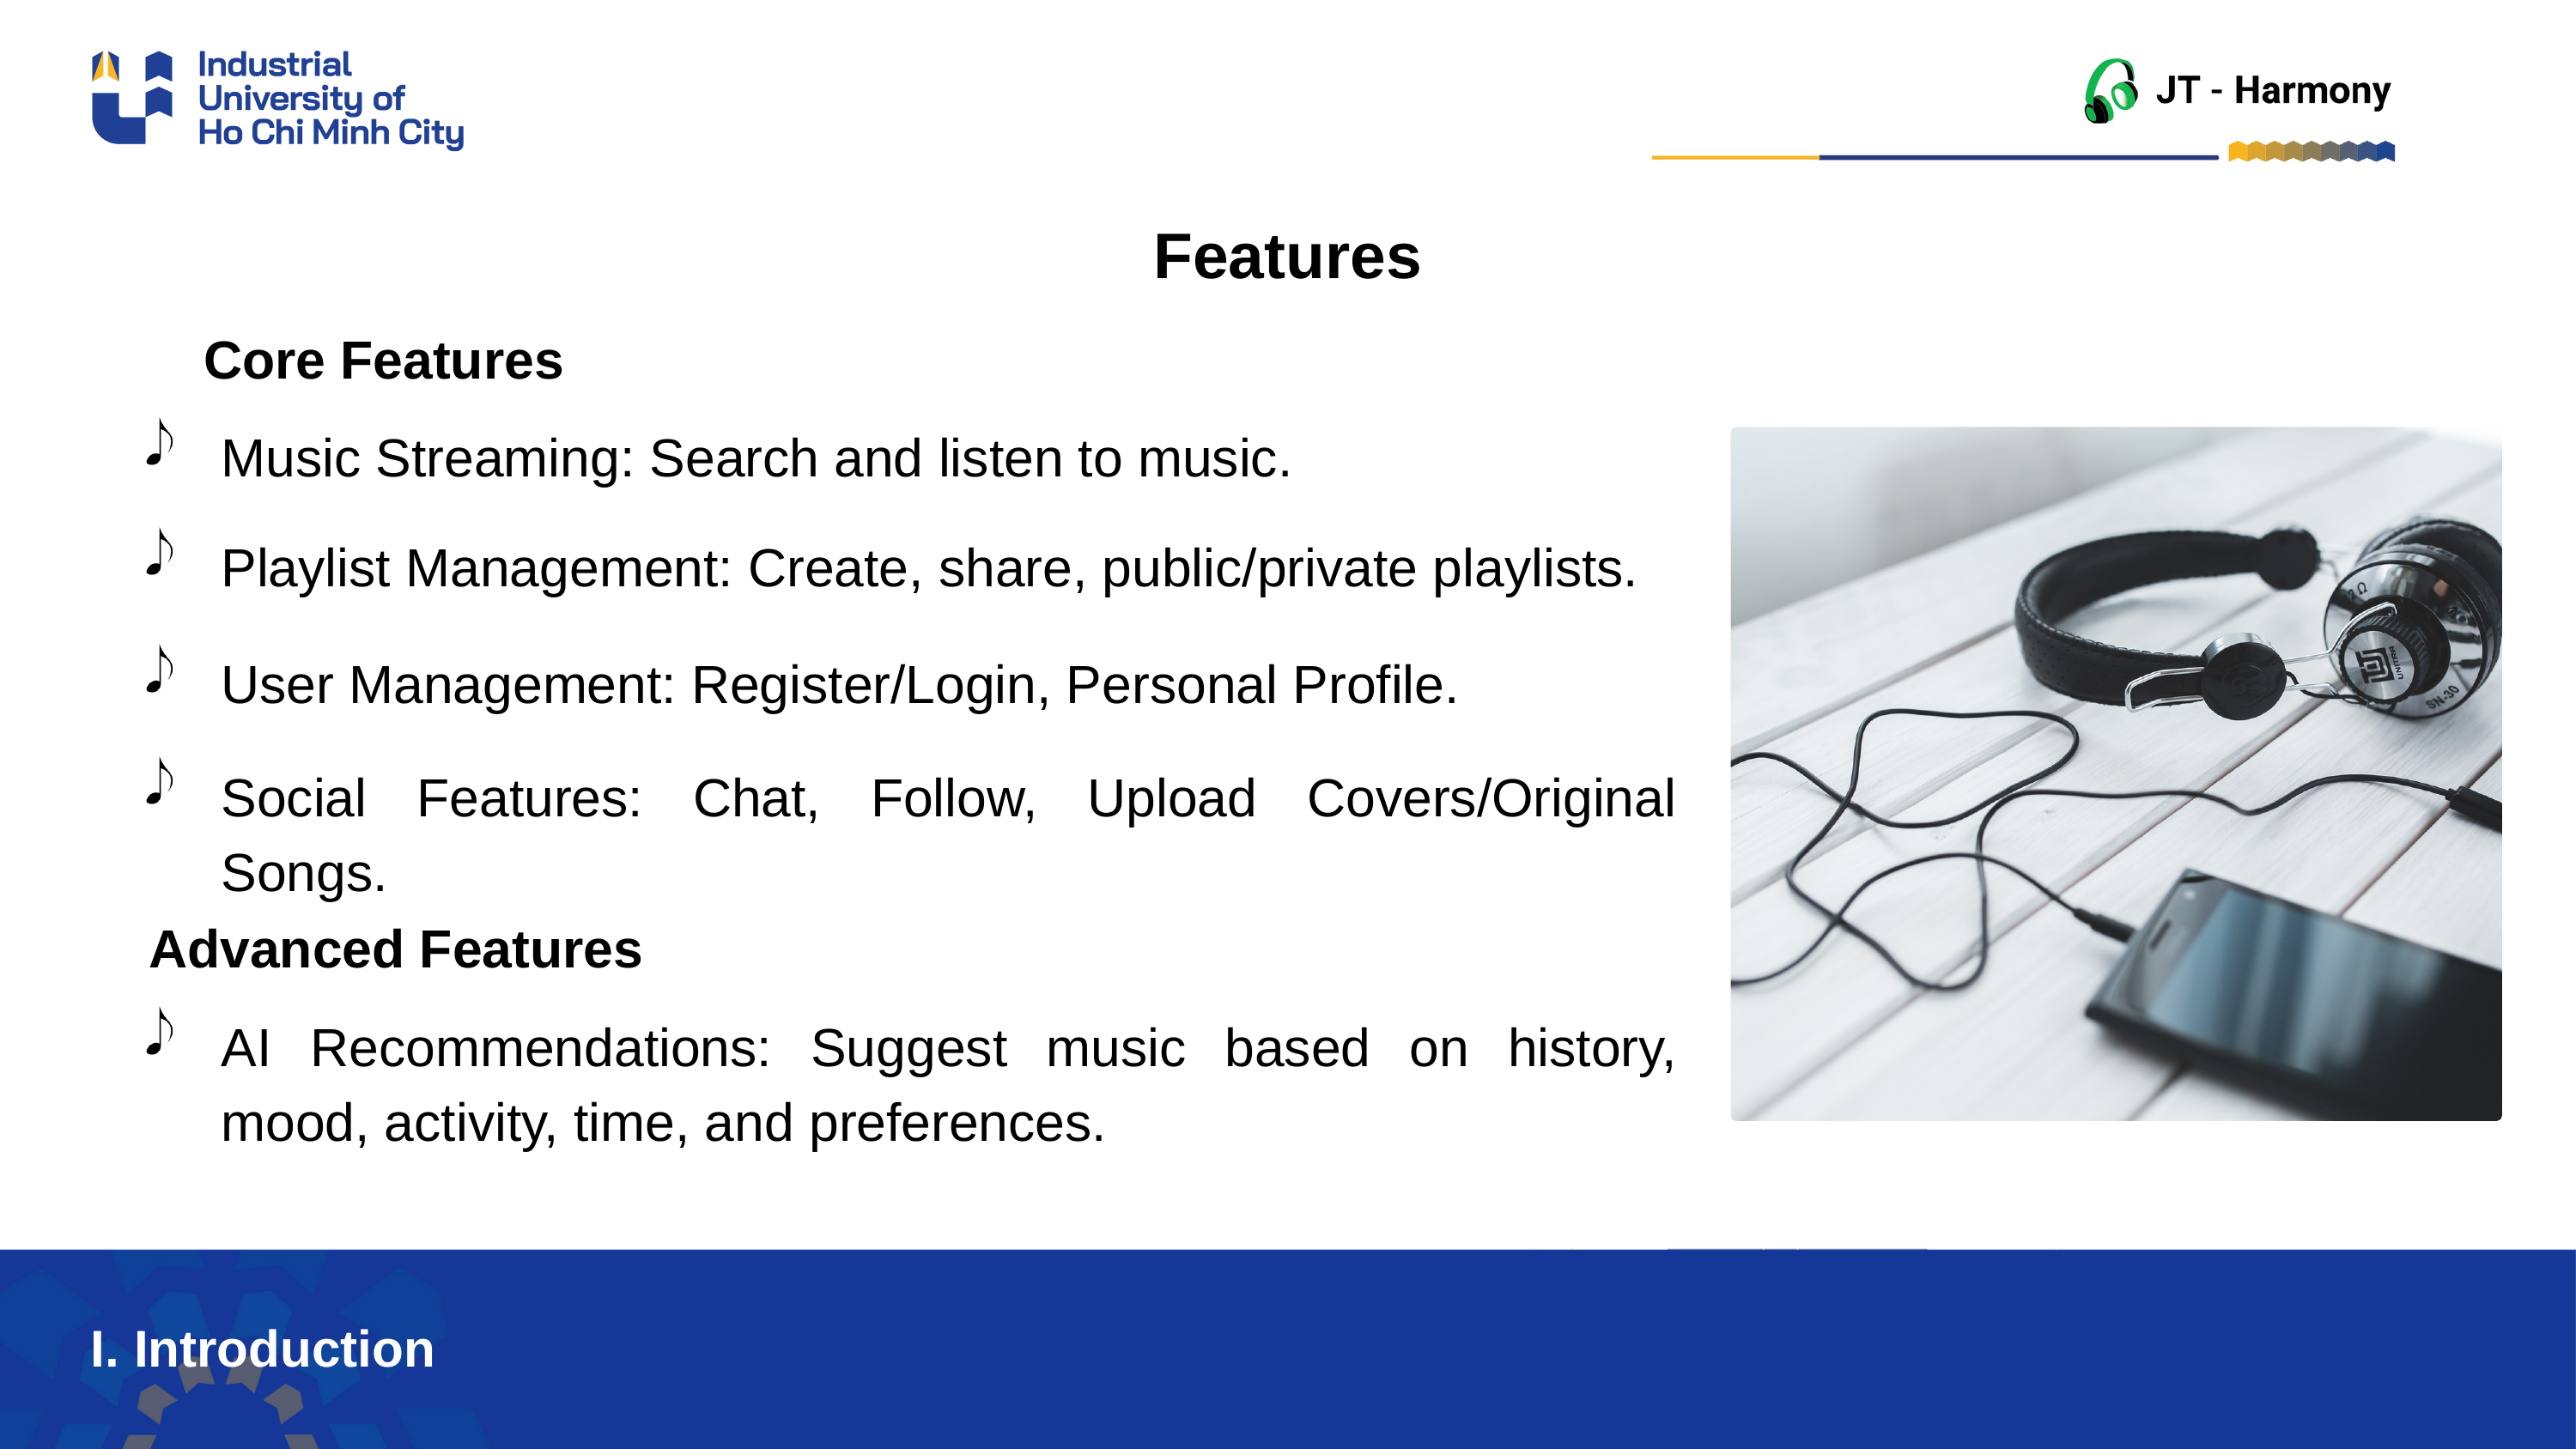

Features
Core Features

Music Streaming: Search and listen to music.

Playlist Management: Create, share, public/private playlists.

User Management: Register/Login, Personal Profile.

Social Features: Chat, Follow, Upload Covers/Original Songs.
Advanced Features

AI Recommendations: Suggest music based on history, mood, activity, time, and preferences.
I. Introduction